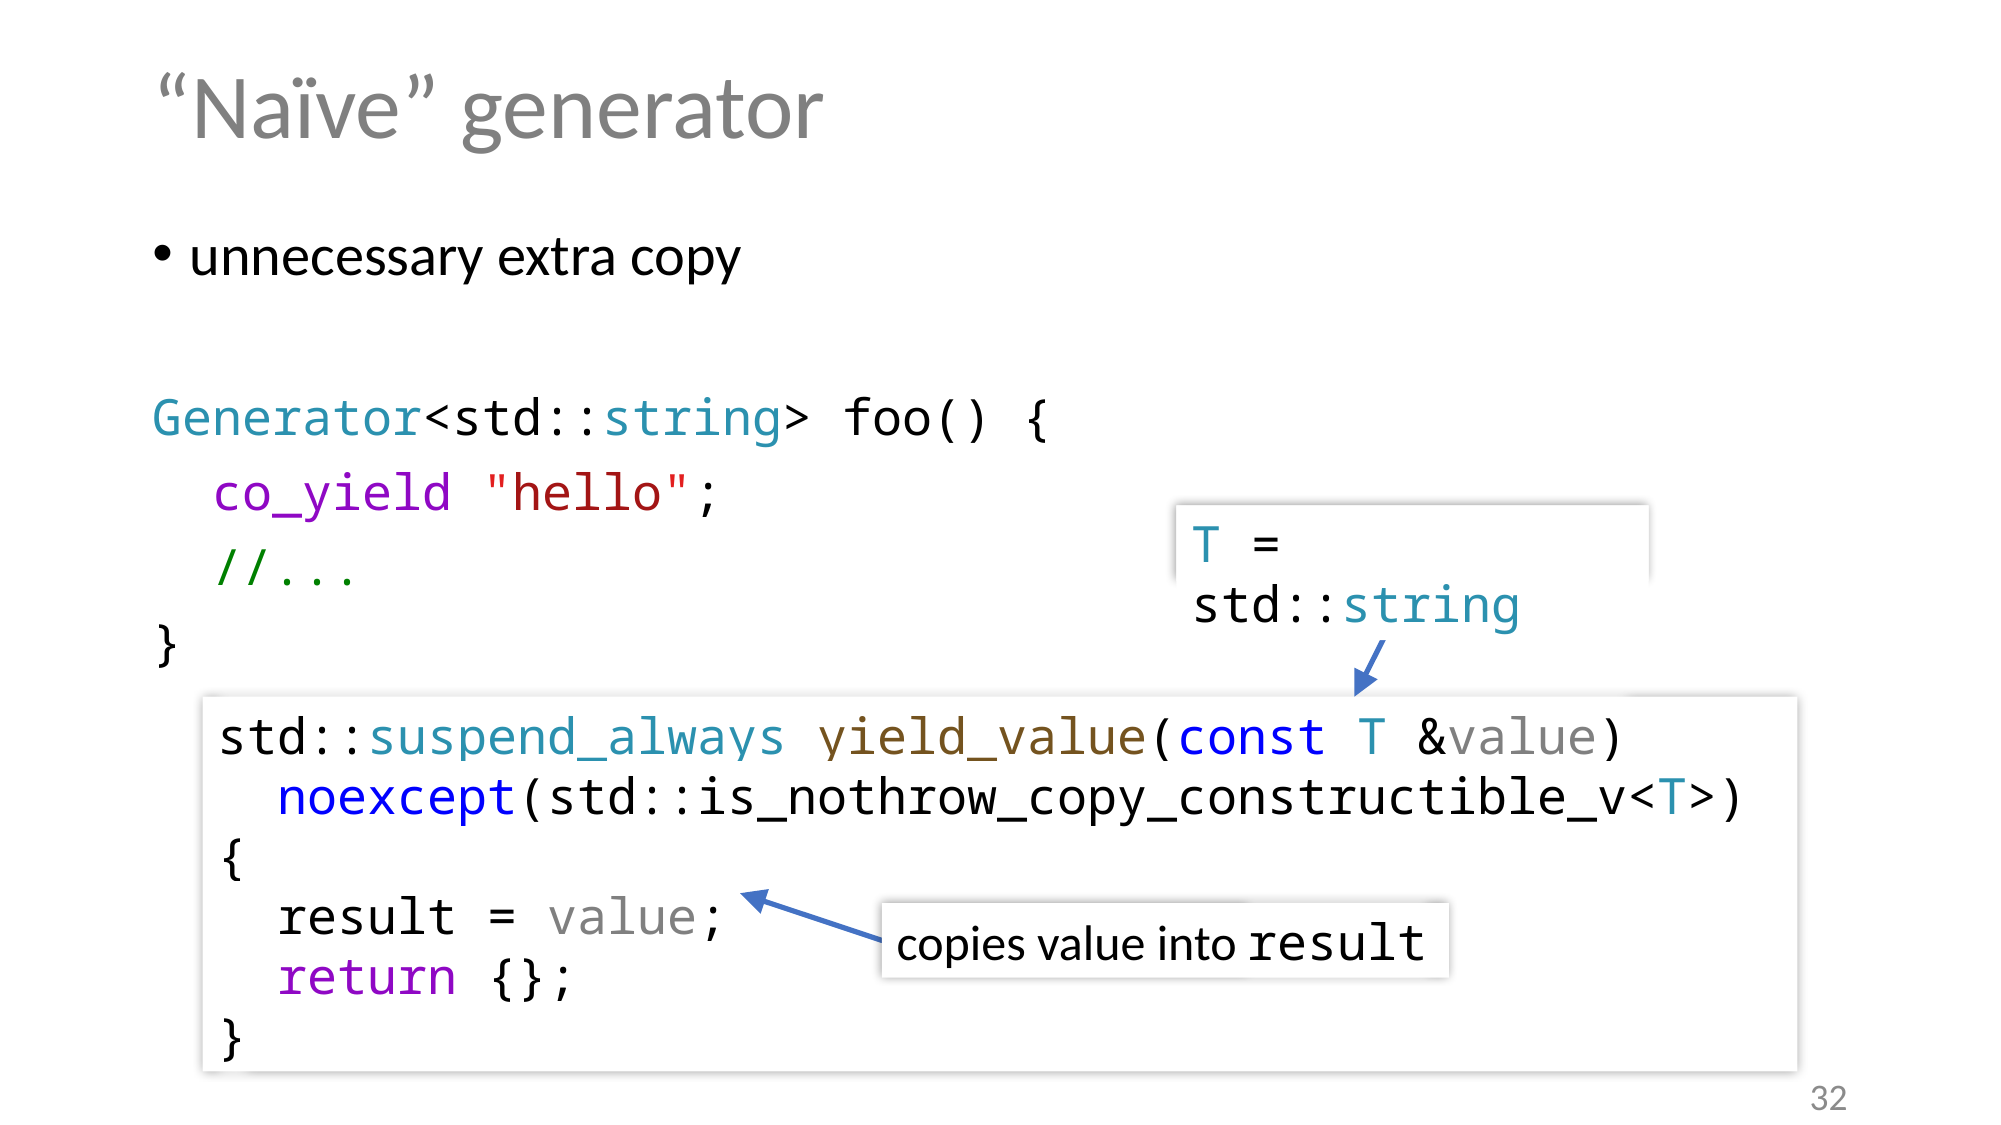

# “Naïve” generator
unnecessary extra copy

Generator<std::string> foo() {
  co_yield "hello";
  //...
}
T = std::string

std::suspend_always yield_value(const T &value)
  noexcept(std::is_nothrow_copy_constructible_v<T>) {
  result = value;
  return {};
}
copies value into result
32